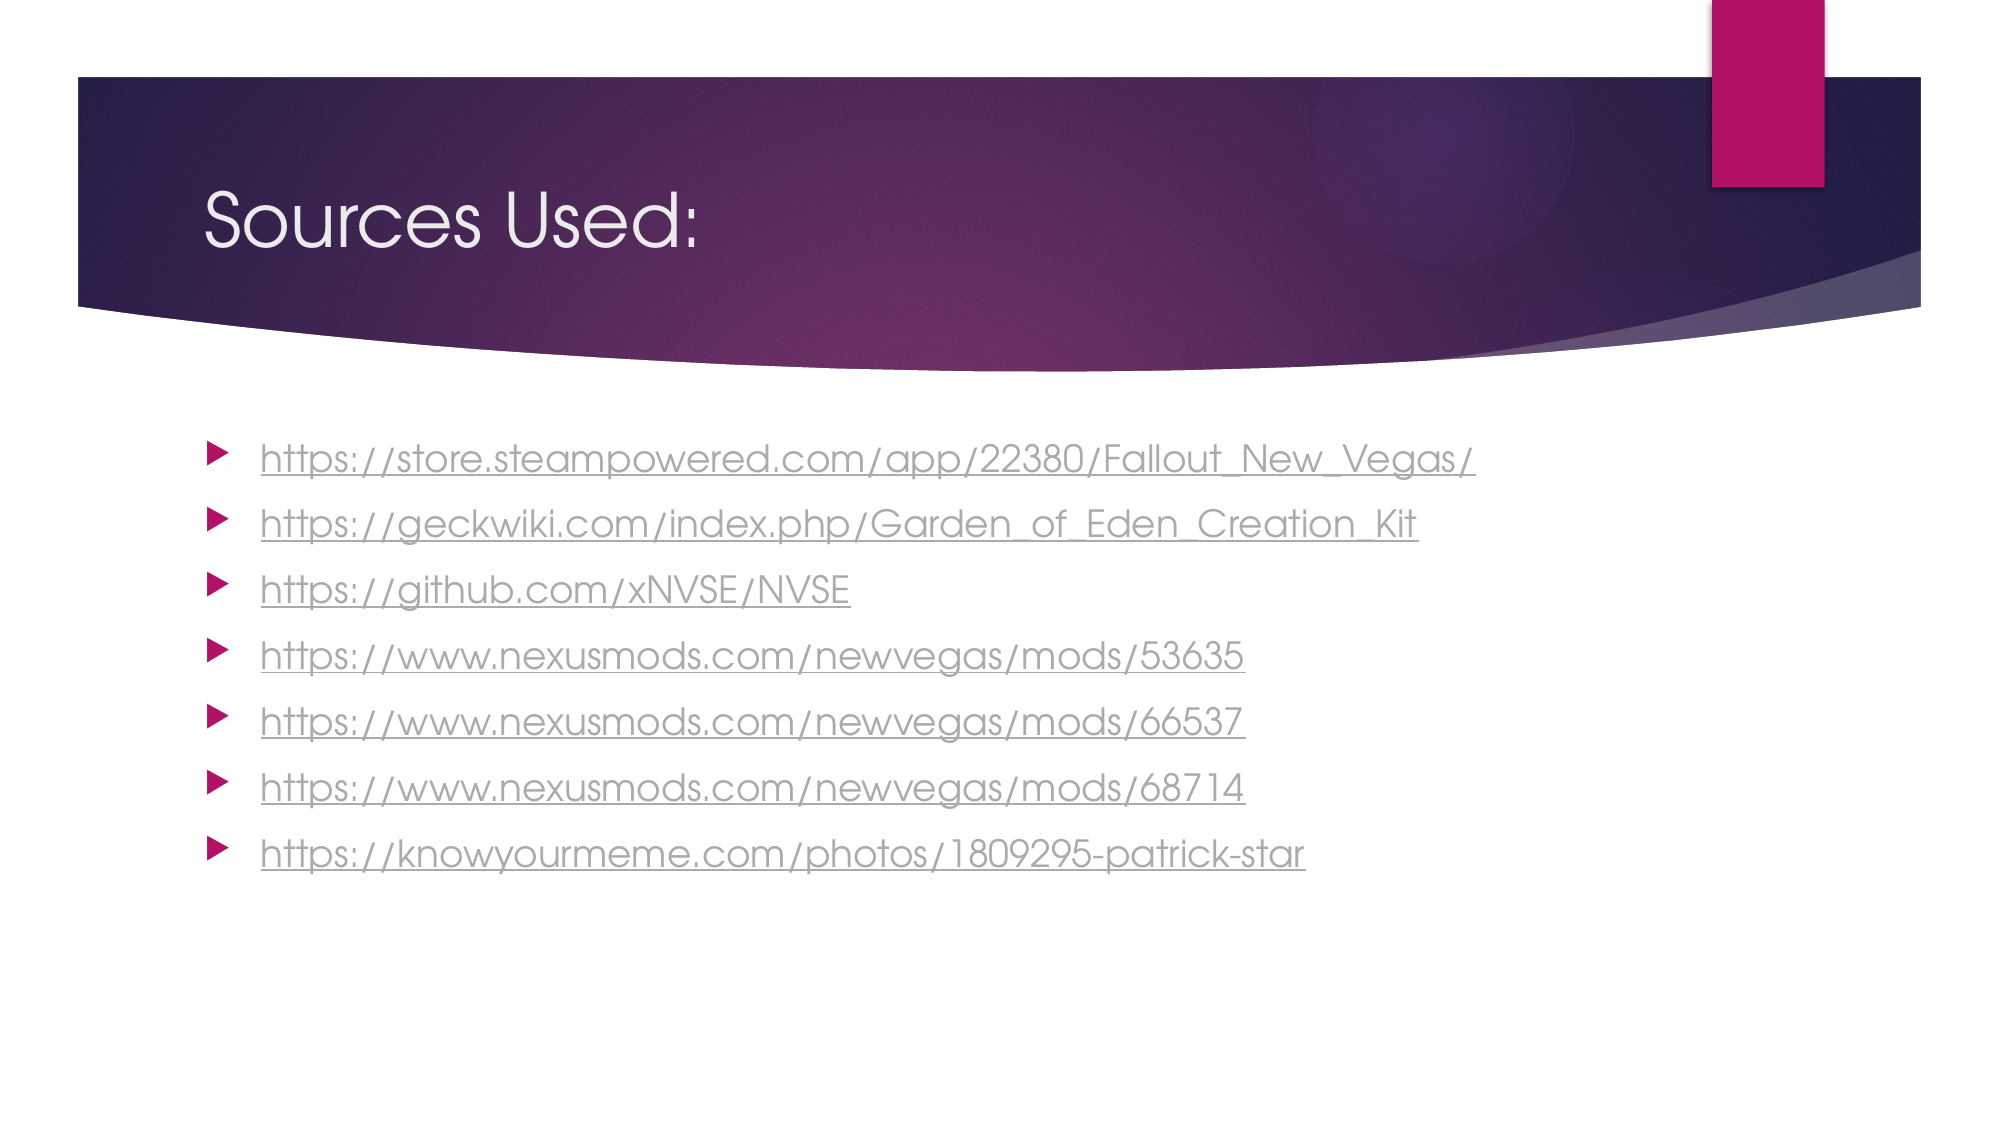

# Sources Used:
https://store.steampowered.com/app/22380/Fallout_New_Vegas/
https://geckwiki.com/index.php/Garden_of_Eden_Creation_Kit
https://github.com/xNVSE/NVSE
https://www.nexusmods.com/newvegas/mods/53635
https://www.nexusmods.com/newvegas/mods/66537
https://www.nexusmods.com/newvegas/mods/68714
https://knowyourmeme.com/photos/1809295-patrick-star